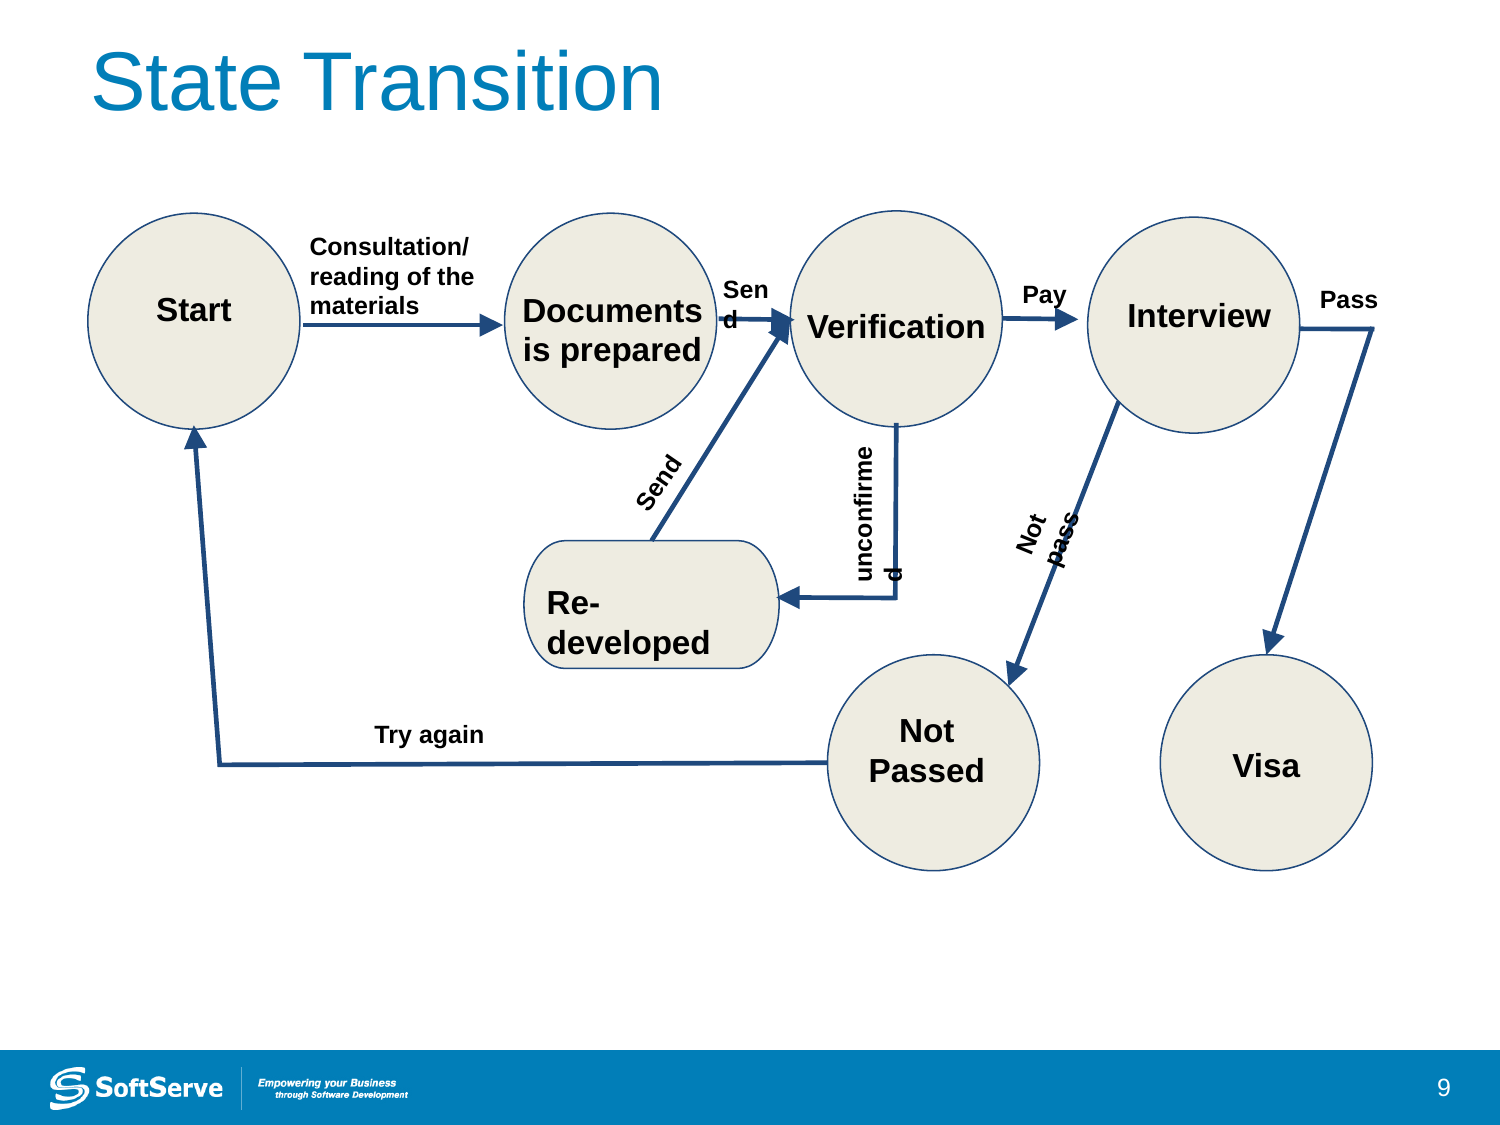

State Transition

Consultation/
reading of the materials

Start

Documents is prepared

Verification
Send
Pay
Pass
Interview
Send
Not pass
unconfirmed

Re-developed

Visa
Not Passed
Try again

9